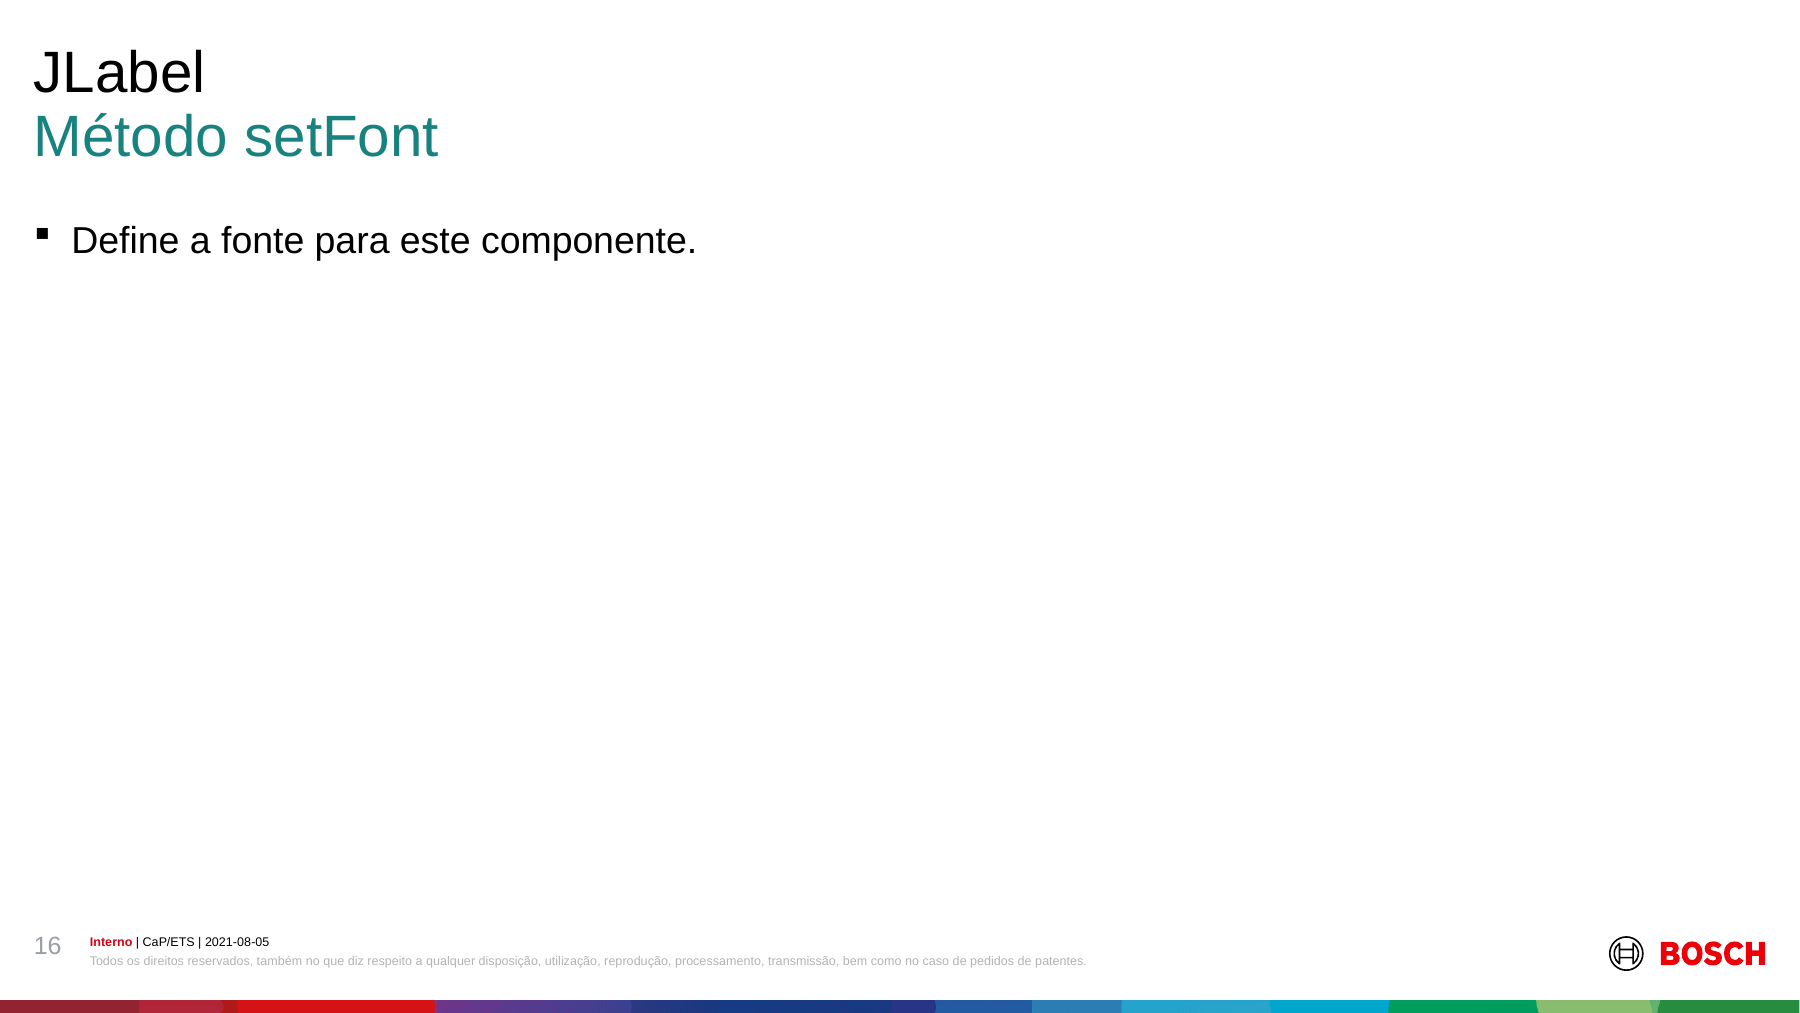

JLabel

# Método setFont
Define a fonte para este componente.
16